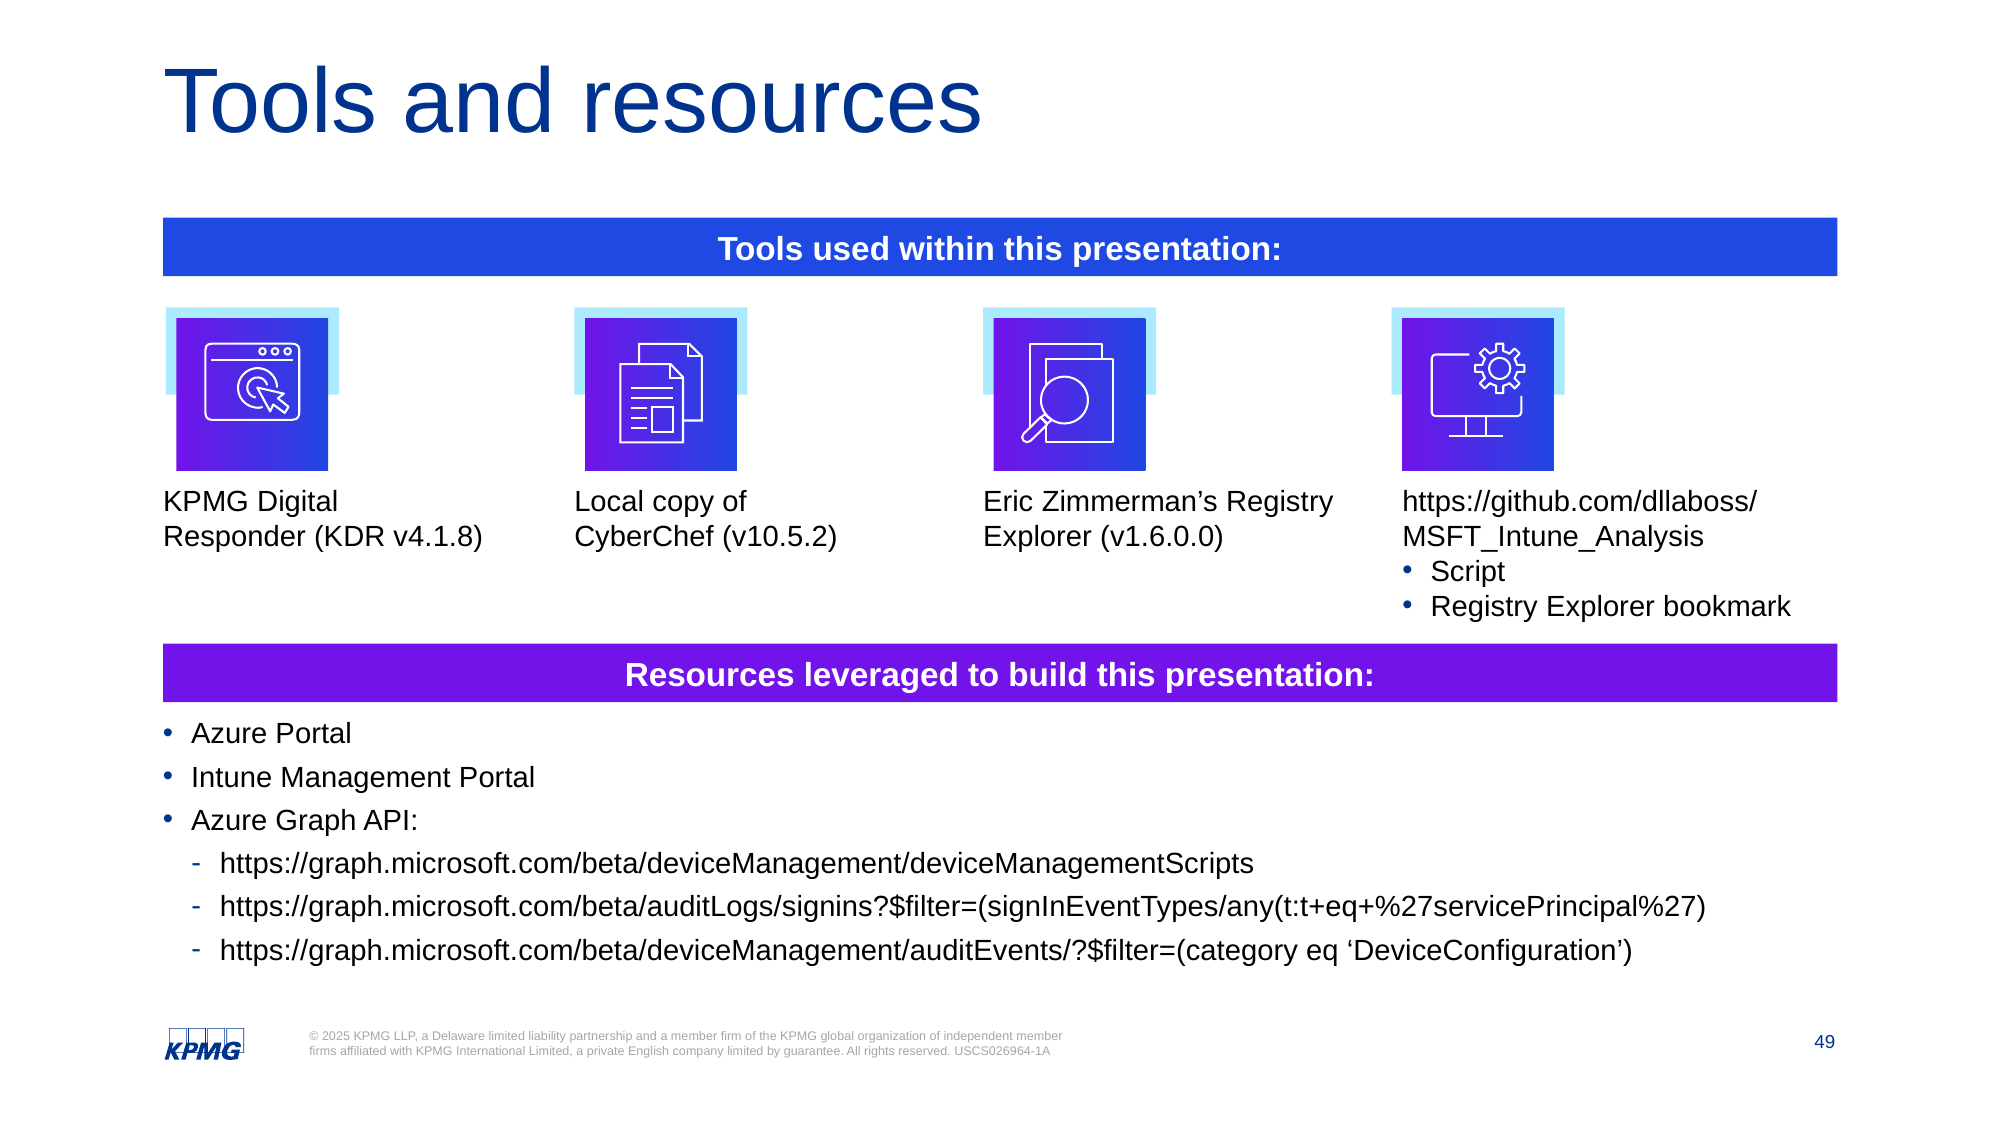

# Tools and resources
Tools used within this presentation:

https://github.com/dllaboss/
MSFT_Intune_Analysis
Script
Registry Explorer bookmark
Eric Zimmerman’s Registry Explorer (v1.6.0.0)
Local copy of CyberChef (v10.5.2)
KPMG Digital Responder (KDR v4.1.8)
Resources leveraged to build this presentation:
Azure Portal
Intune Management Portal
Azure Graph API:
https://graph.microsoft.com/beta/deviceManagement/deviceManagementScripts
https://graph.microsoft.com/beta/auditLogs/signins?$filter=(signInEventTypes/any(t:t+eq+%27servicePrincipal%27)
https://graph.microsoft.com/beta/deviceManagement/auditEvents/?$filter=(category eq ‘DeviceConfiguration’)